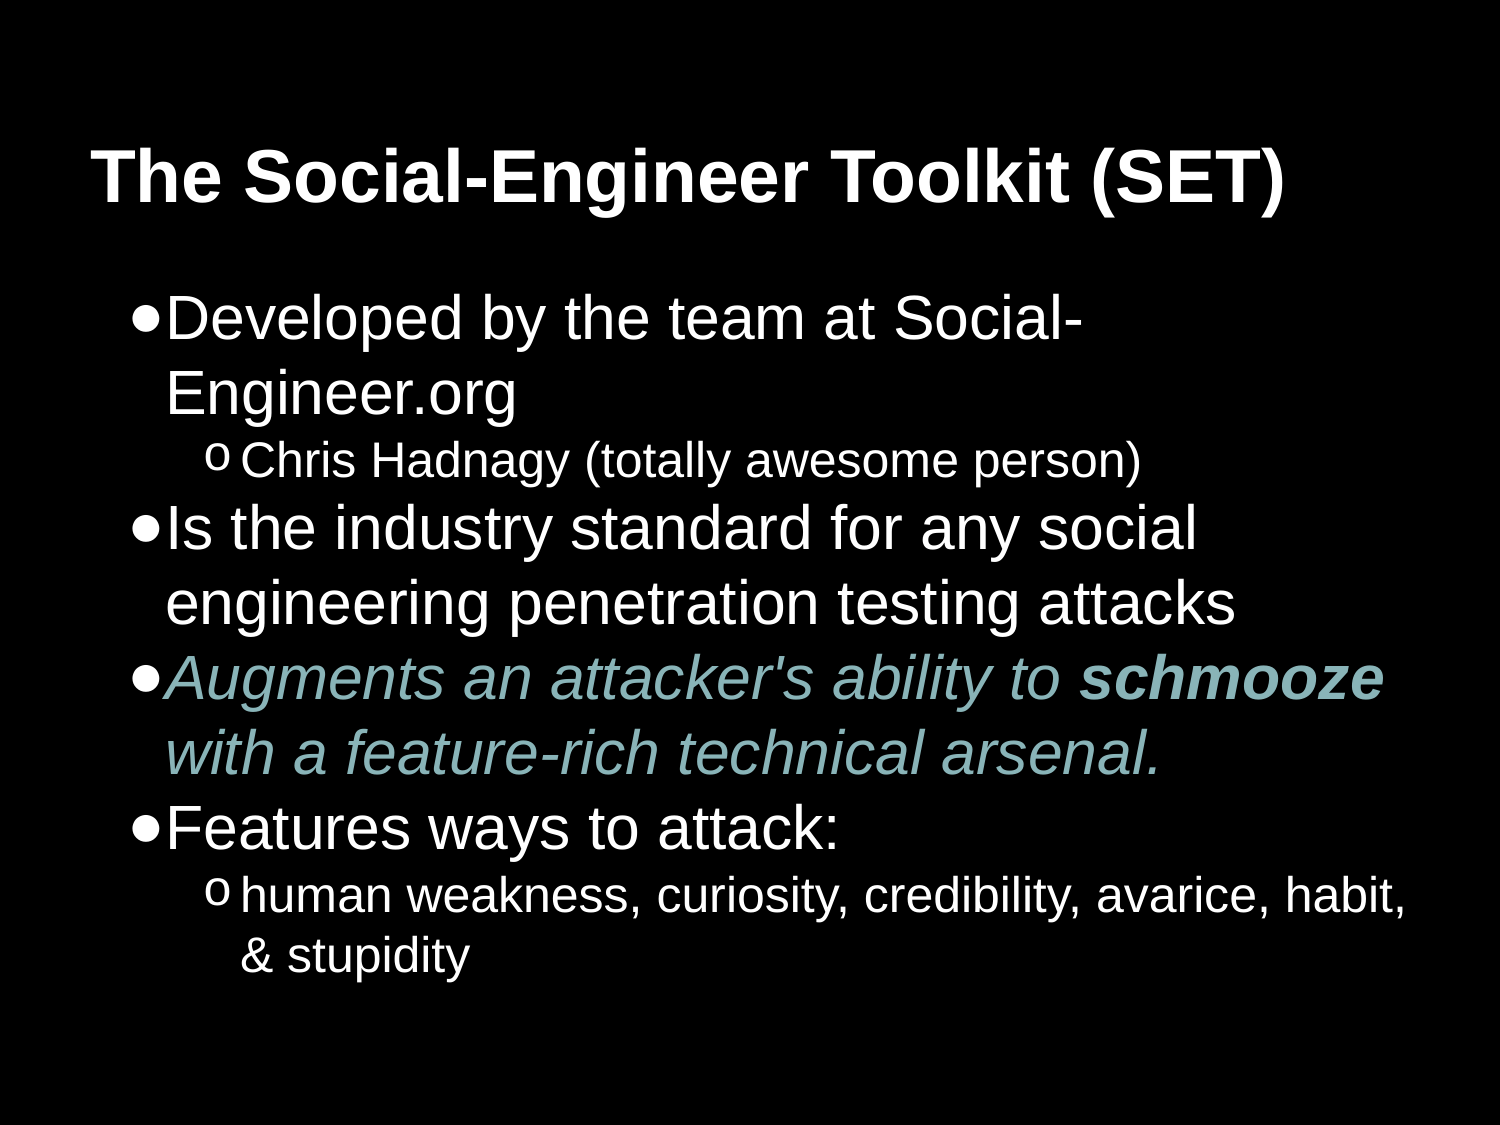

# The Social-Engineer Toolkit (SET)
Developed by the team at Social-Engineer.org
Chris Hadnagy (totally awesome person)
Is the industry standard for any social engineering penetration testing attacks
Augments an attacker's ability to schmooze with a feature-rich technical arsenal.
Features ways to attack:
human weakness, curiosity, credibility, avarice, habit, & stupidity